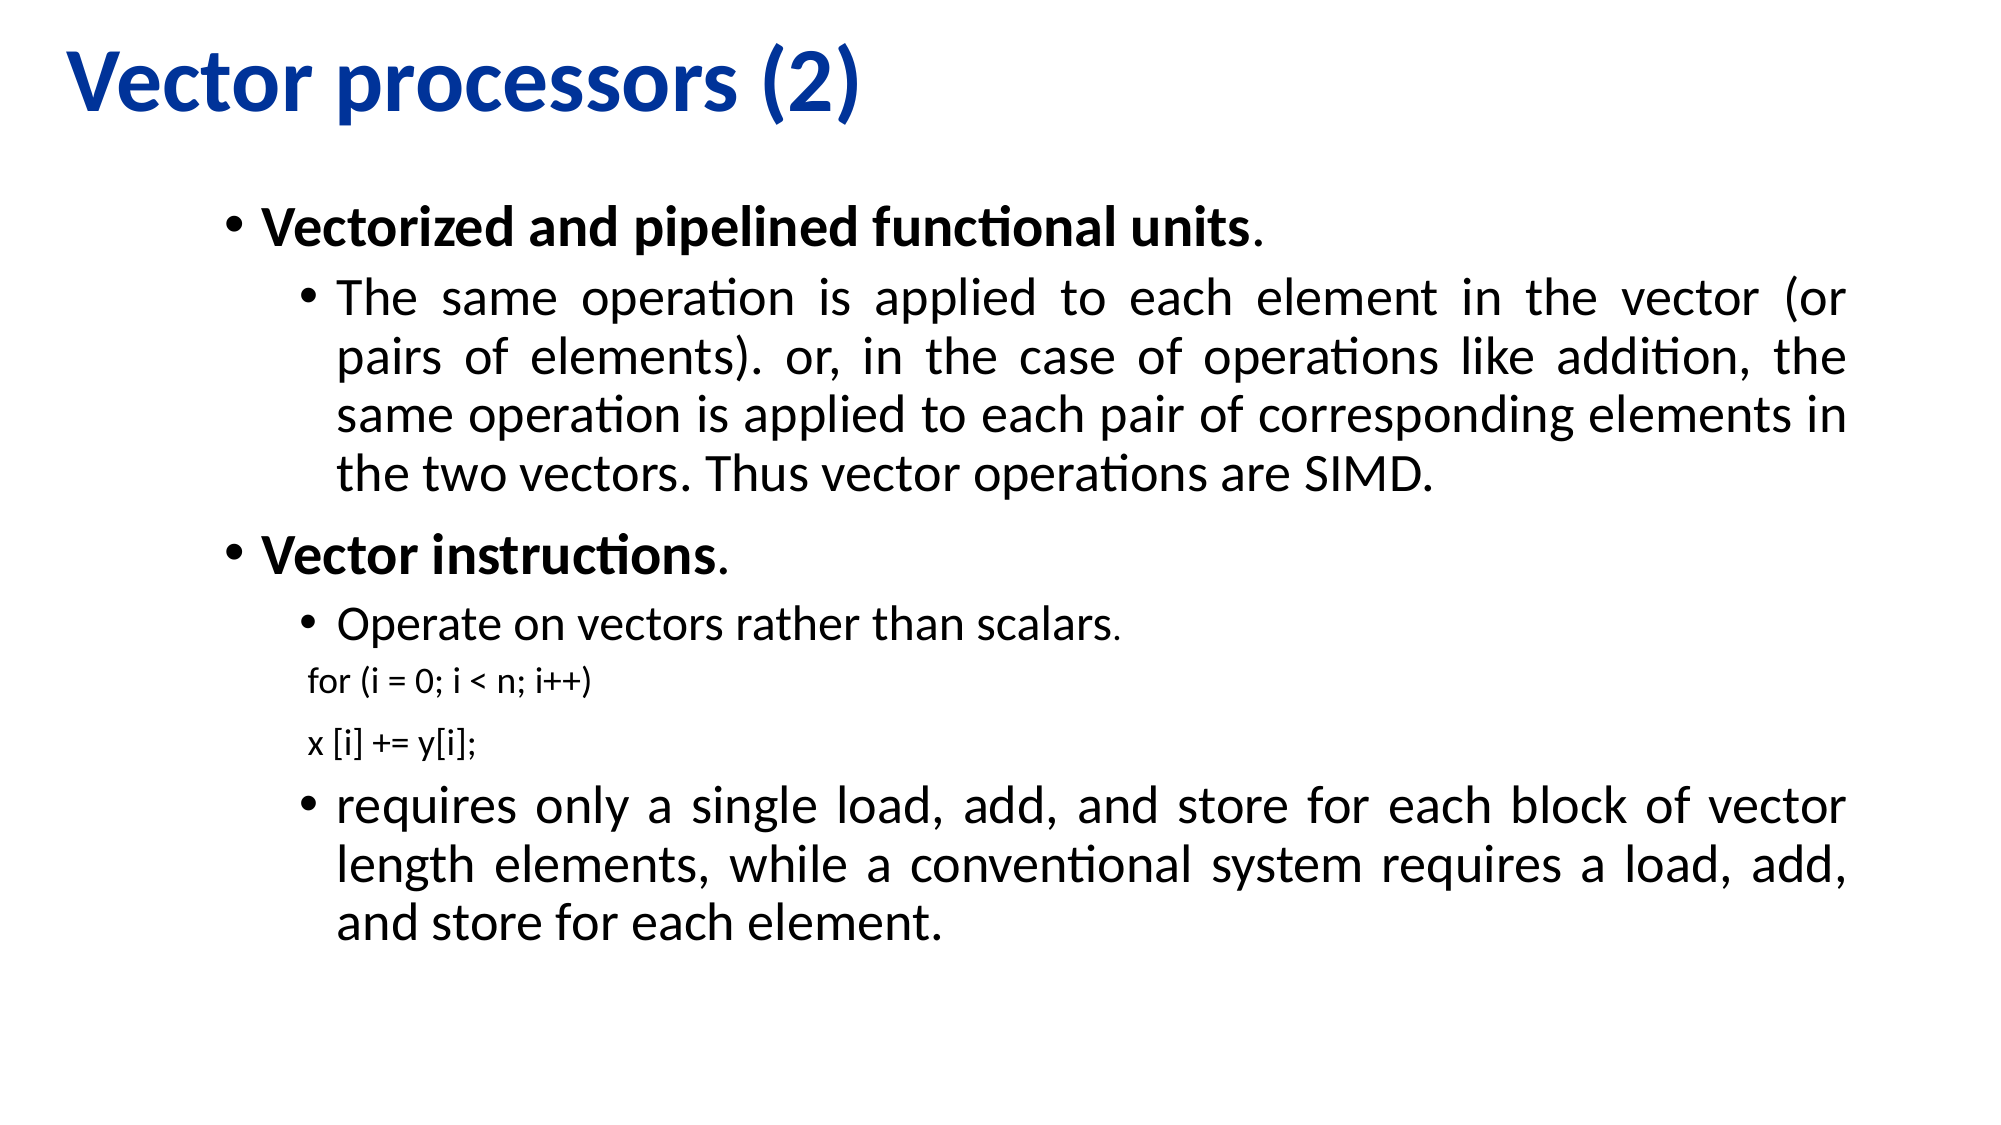

# Vector processors (2)
Vectorized and pipelined functional units.
The same operation is applied to each element in the vector (or pairs of elements). or, in the case of operations like addition, the same operation is applied to each pair of corresponding elements in the two vectors. Thus vector operations are SIMD.
Vector instructions.
Operate on vectors rather than scalars.
 for (i = 0; i < n; i++)
 x [i] += y[i];
requires only a single load, add, and store for each block of vector length elements, while a conventional system requires a load, add, and store for each element.